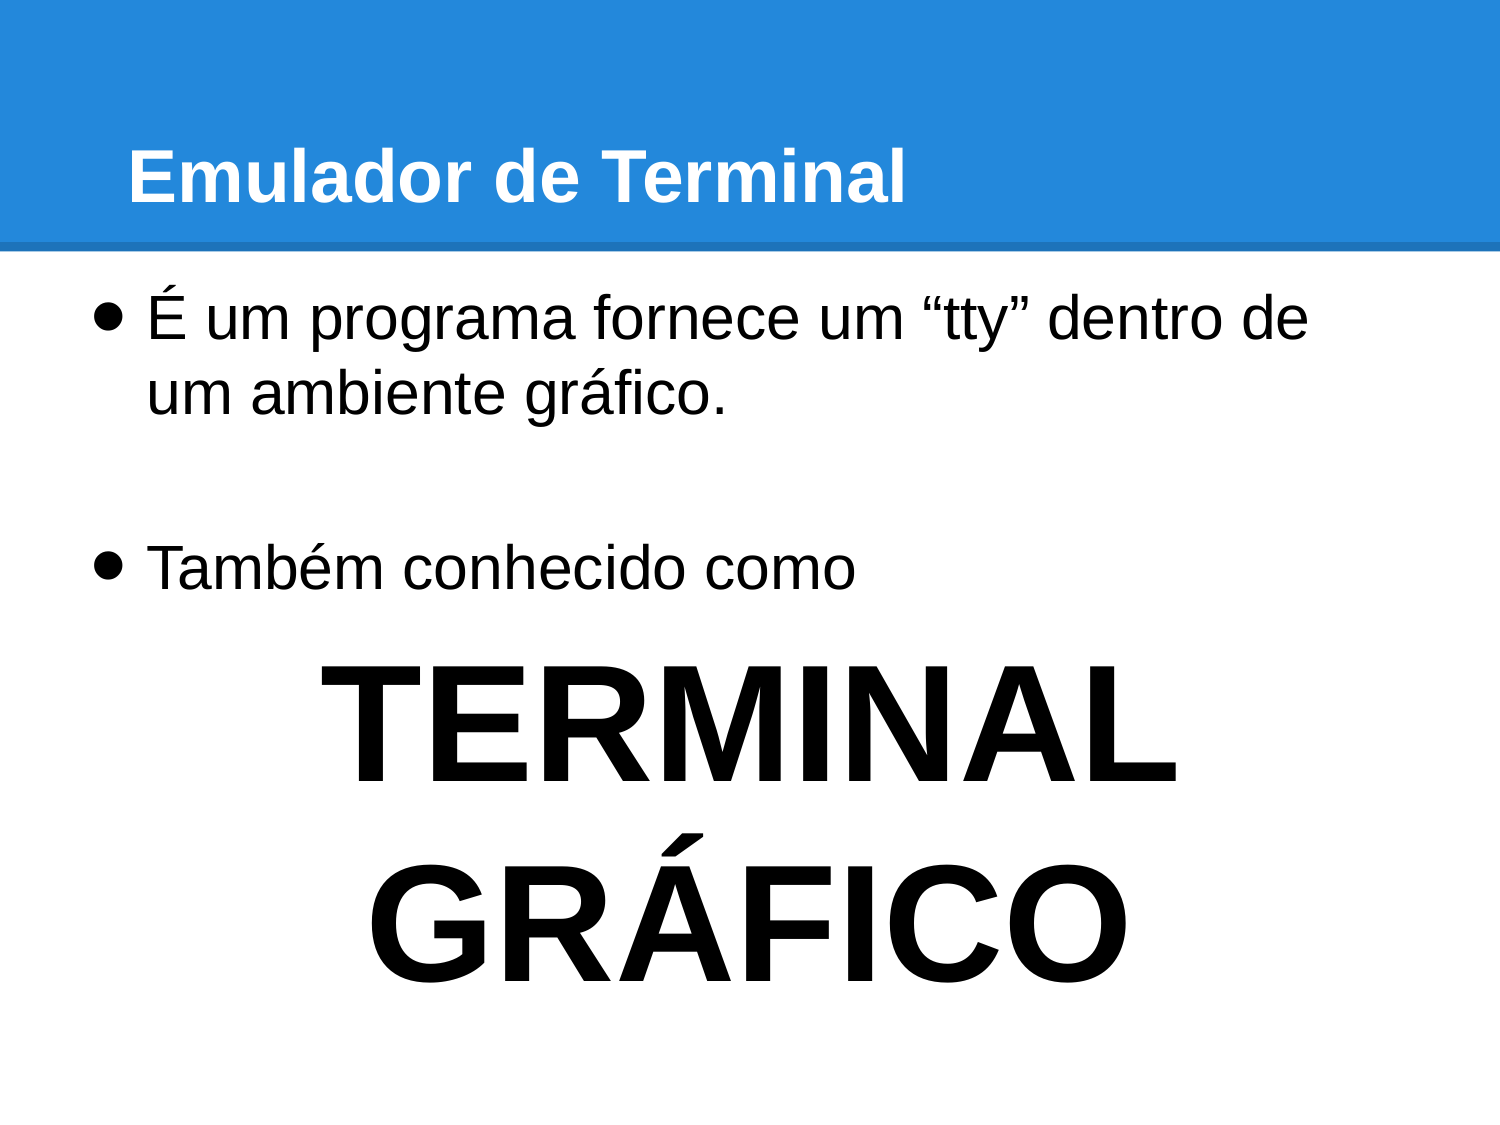

# Emulador de Terminal
É um programa fornece um “tty” dentro de um ambiente gráfico.

Também conhecido como
TERMINAL GRÁFICO